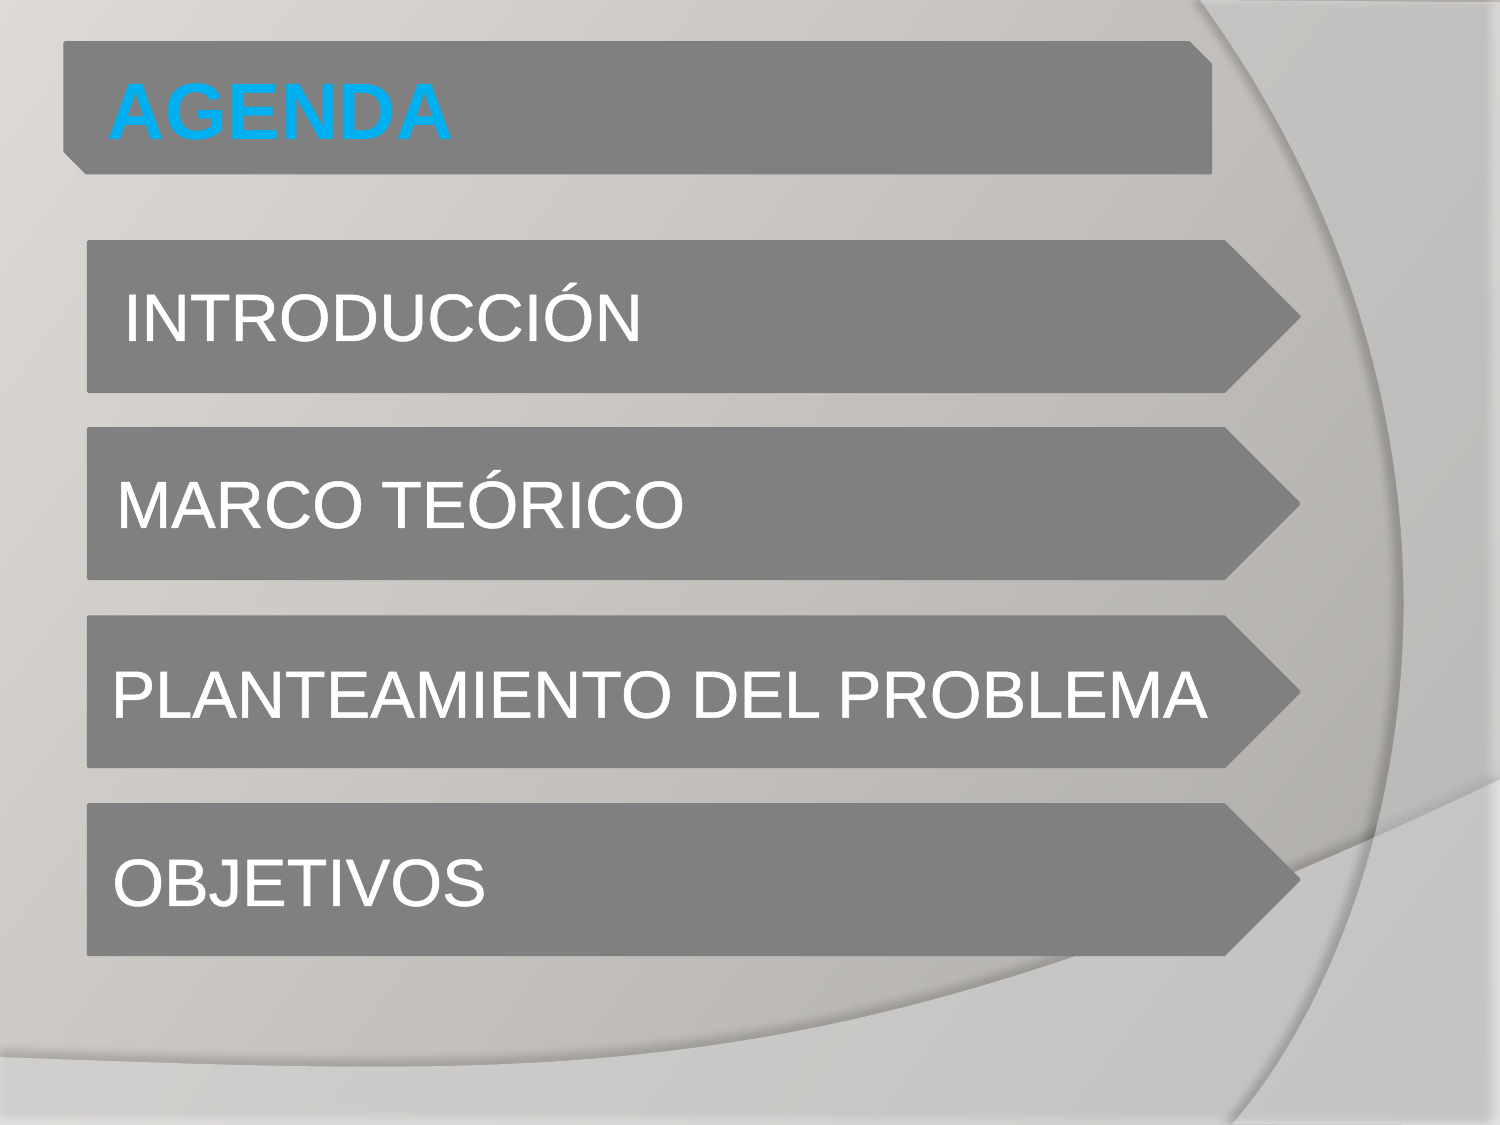

# AGENDA

INTRODUCCIÓN

MARCO TEÓRICO

PLANTEAMIENTO DEL PROBLEMA

OBJETIVOS